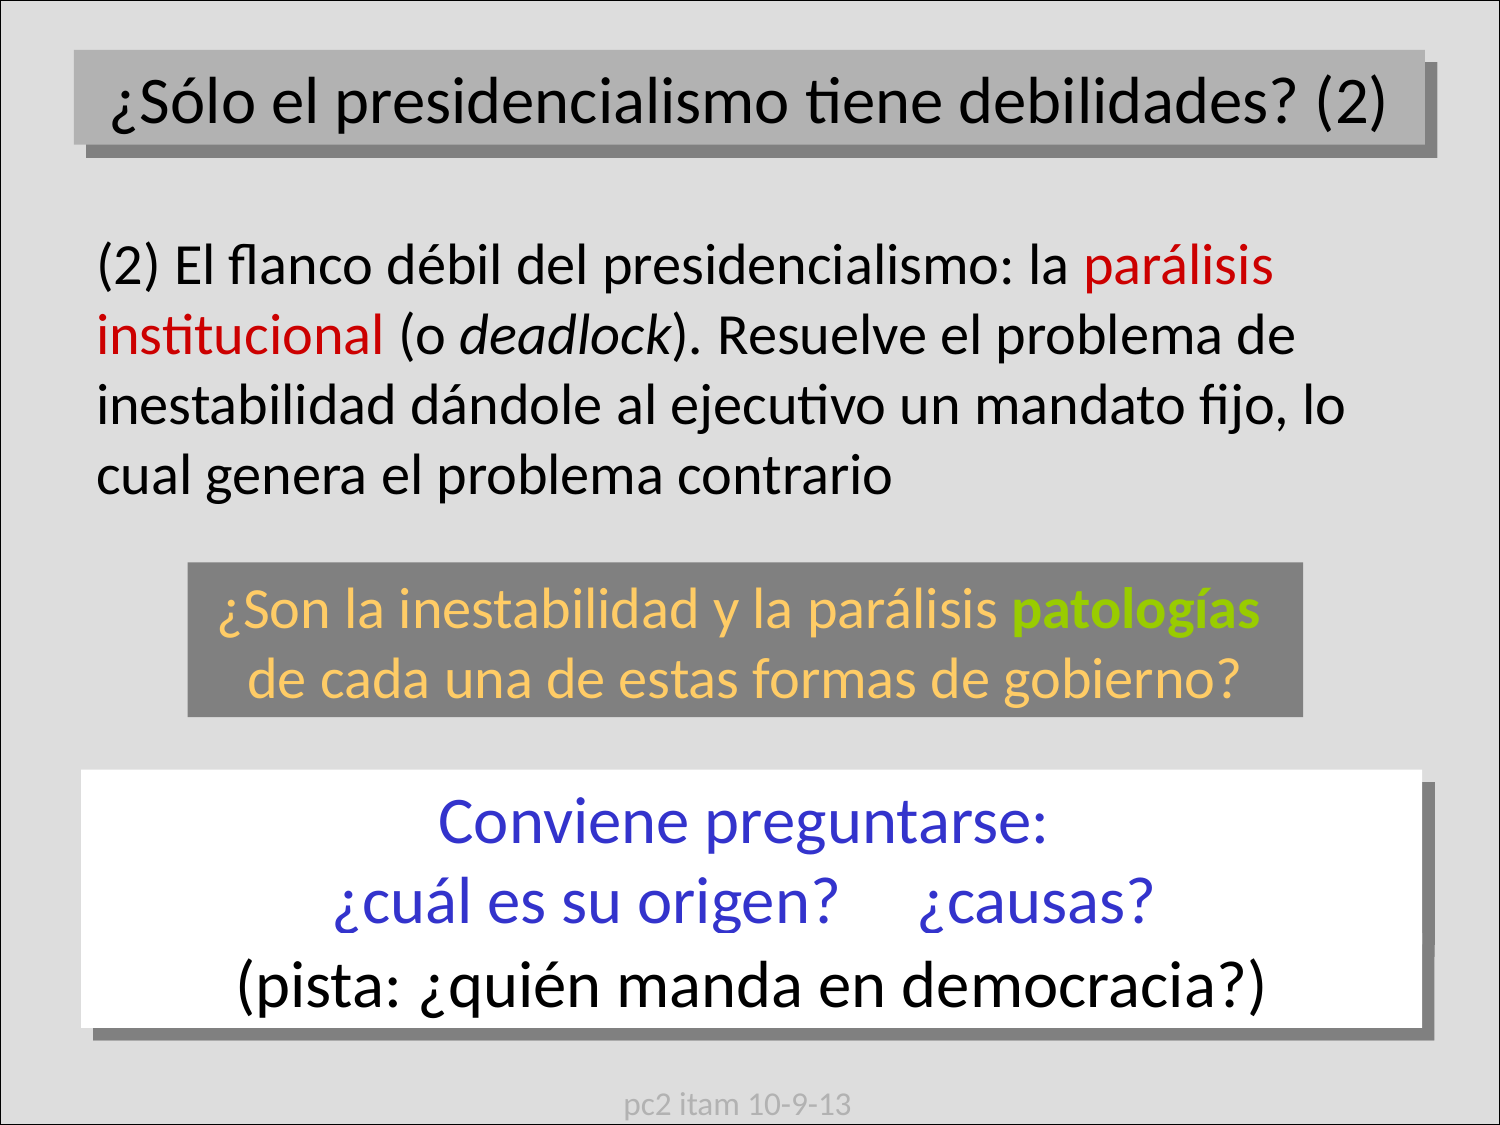

¿Sólo el presidencialismo tiene debilidades? (2)
(2) El flanco débil del presidencialismo: la parálisis institucional (o deadlock). Resuelve el problema de inestabilidad dándole al ejecutivo un mandato fijo, lo cual genera el problema contrario
¿Son la inestabilidad y la parálisis patologías
de cada una de estas formas de gobierno?
Conviene preguntarse:
¿cuál es su origen?     ¿causas?
(pista: ¿quién manda en democracia?)